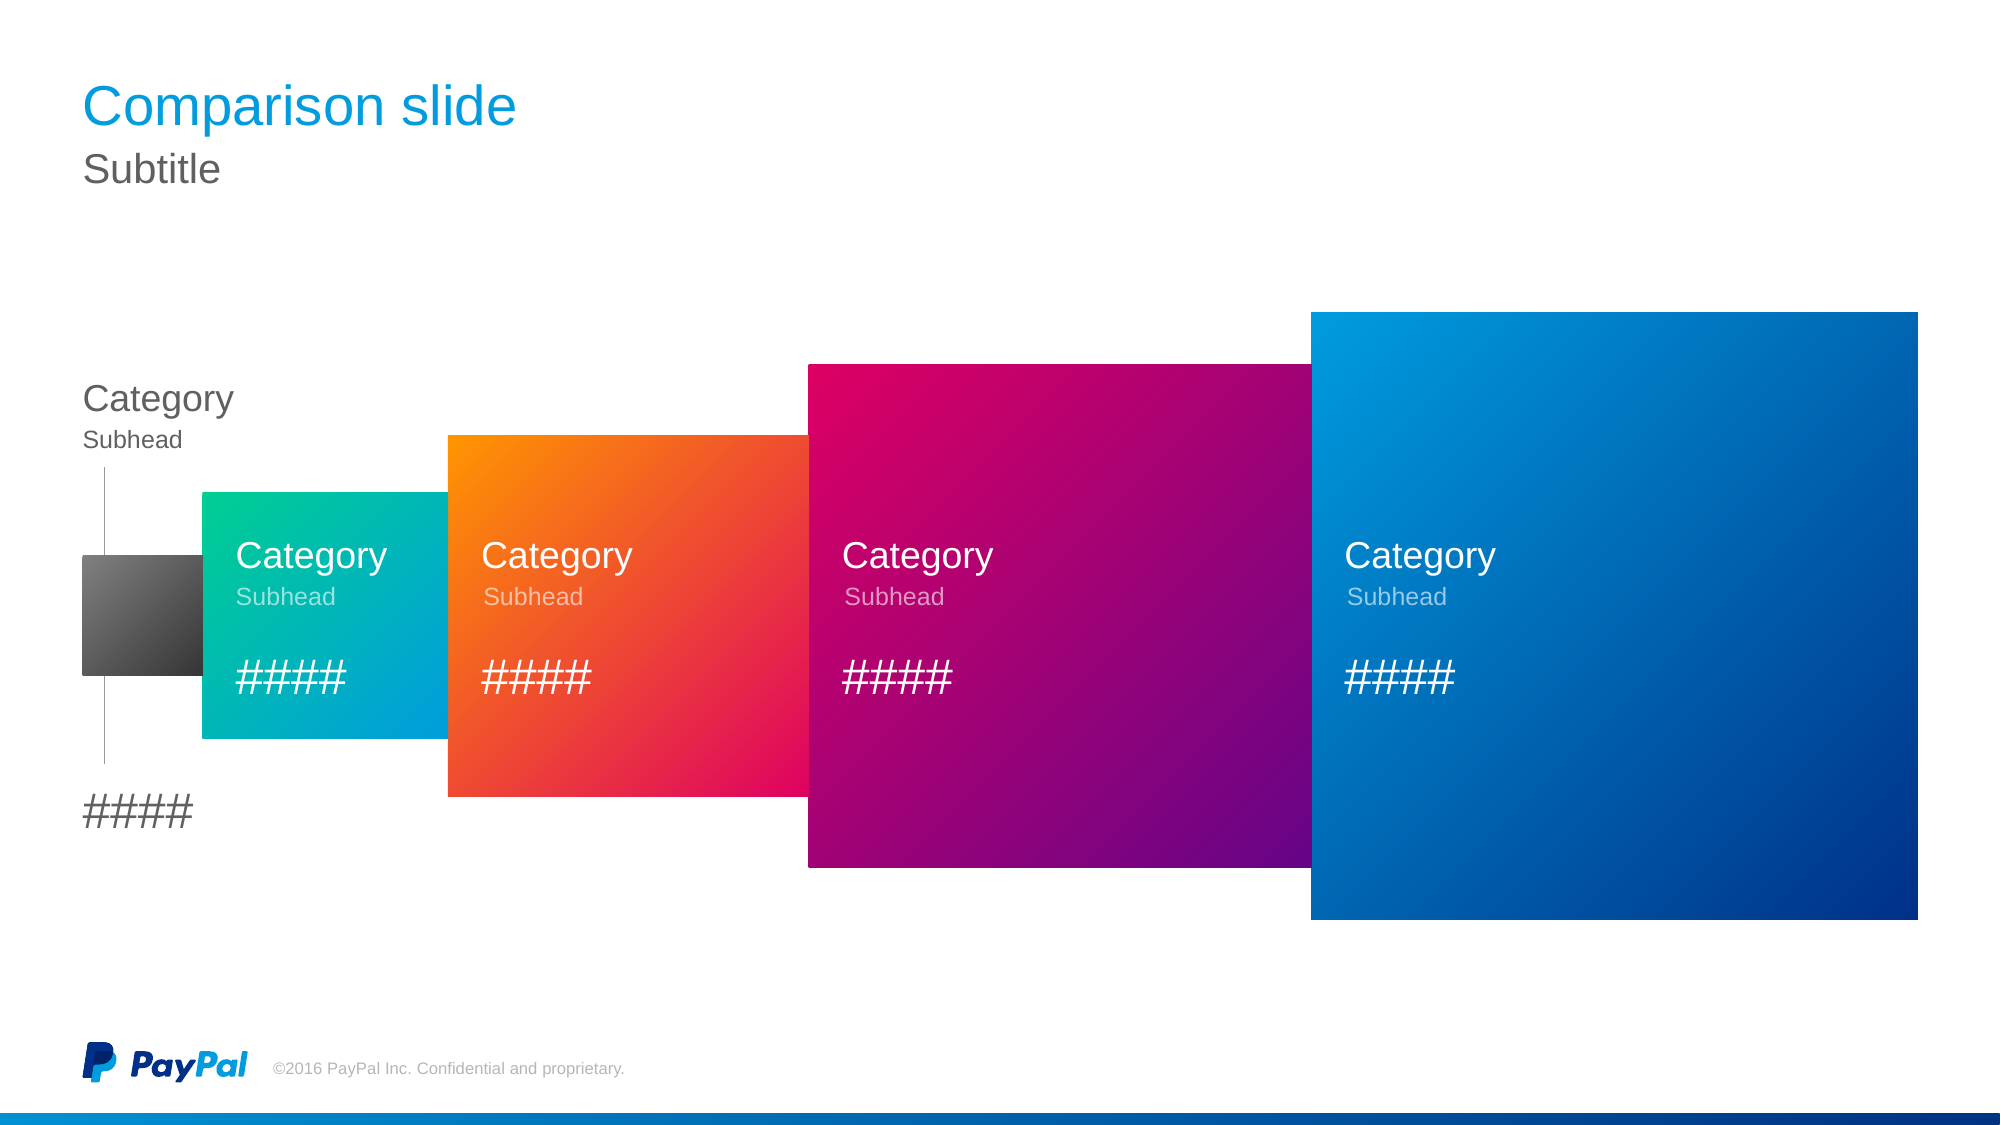

Usage Guidelines
Slide Description:
Comparison Slide
Layout Title and Subtitle Only
Usage:
Use the Comparison slide to highlight milestones or central themes of the messaging before completing the presentation.
# Comparison slide
Subtitle

Category
Subhead

Category
Category
Category
Category

Subhead
Subhead
Subhead
Subhead
####
####
####
####
####
©2016 PayPal Inc. Confidential and proprietary.
This box will not be visible in
Slide Show mode or when printed.